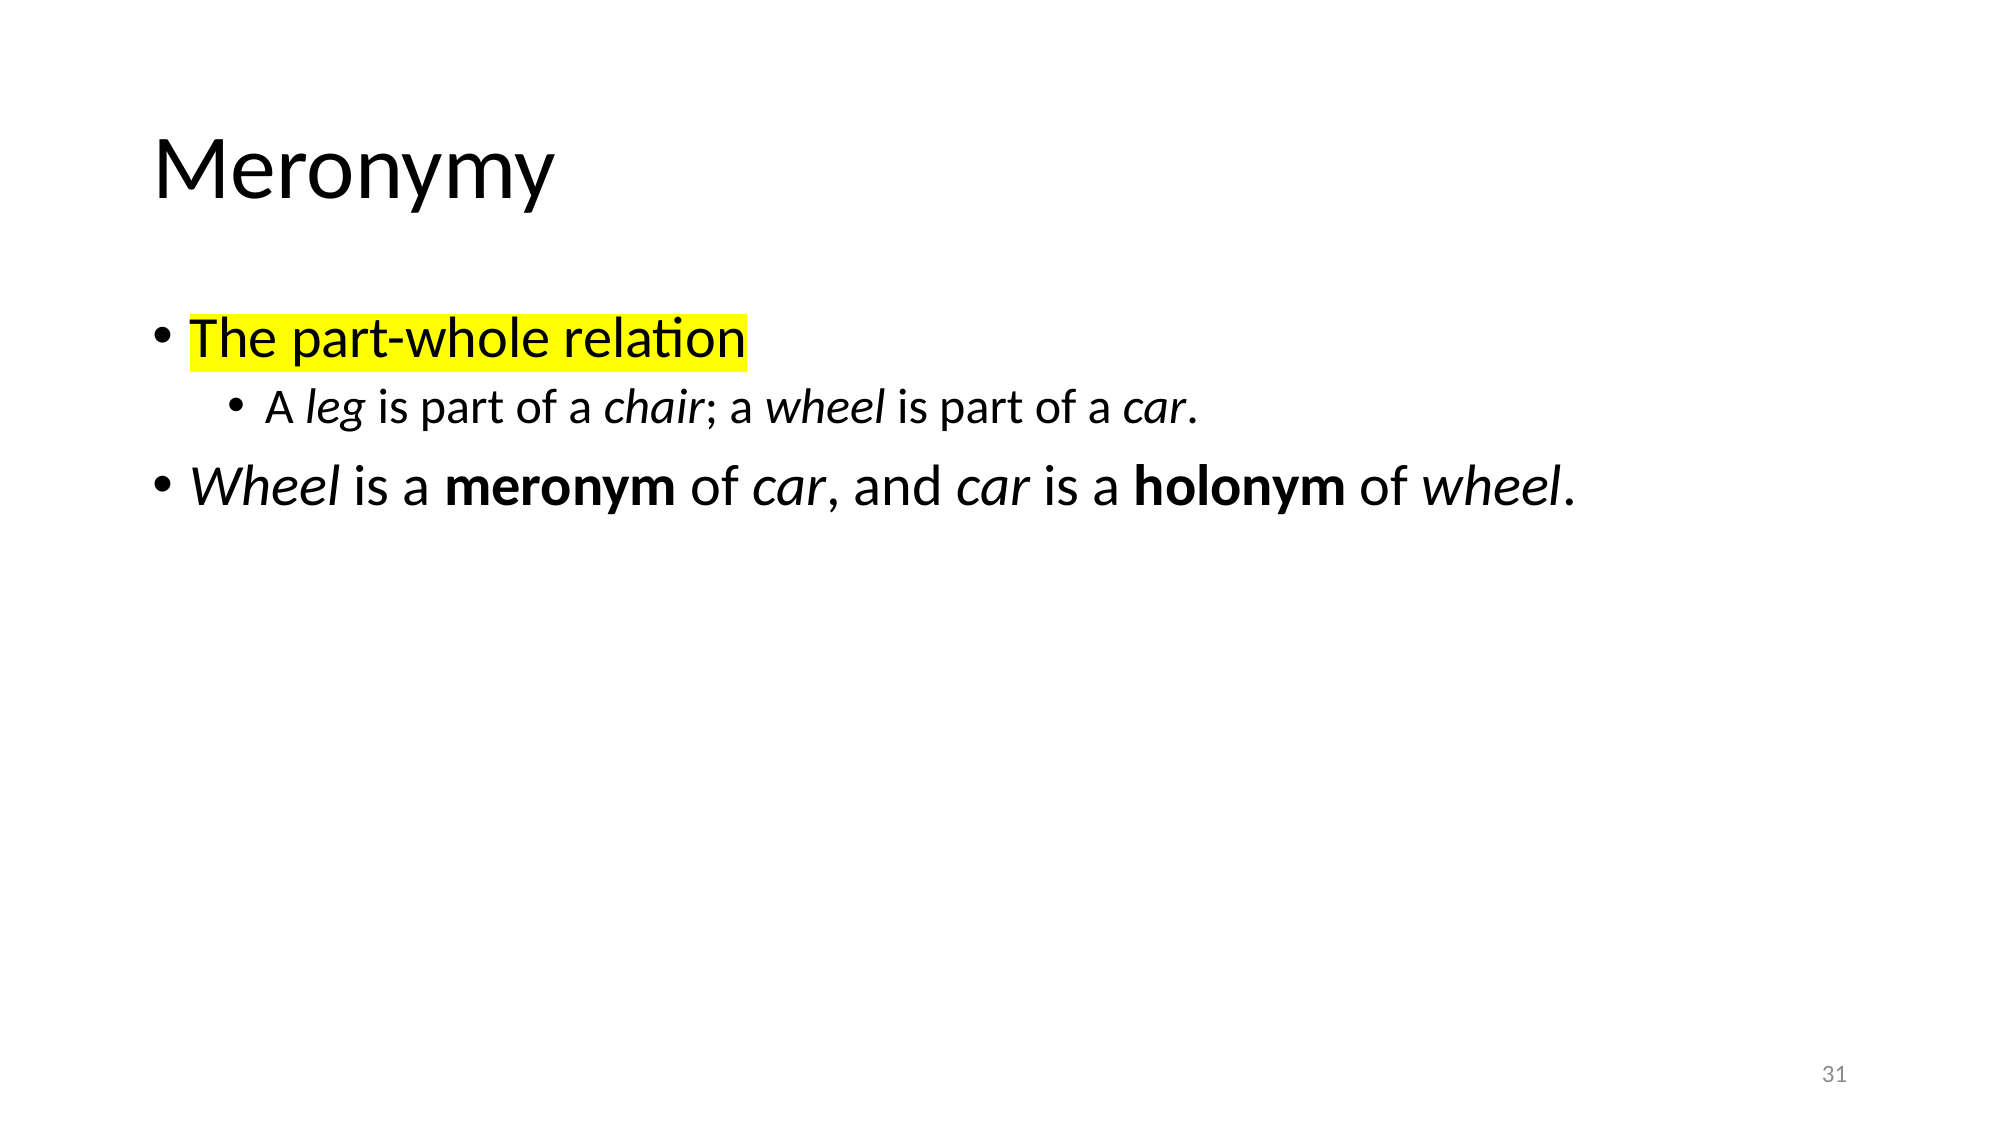

# Meronymy
The part-whole relation
A leg is part of a chair; a wheel is part of a car.
Wheel is a meronym of car, and car is a holonym of wheel.

31